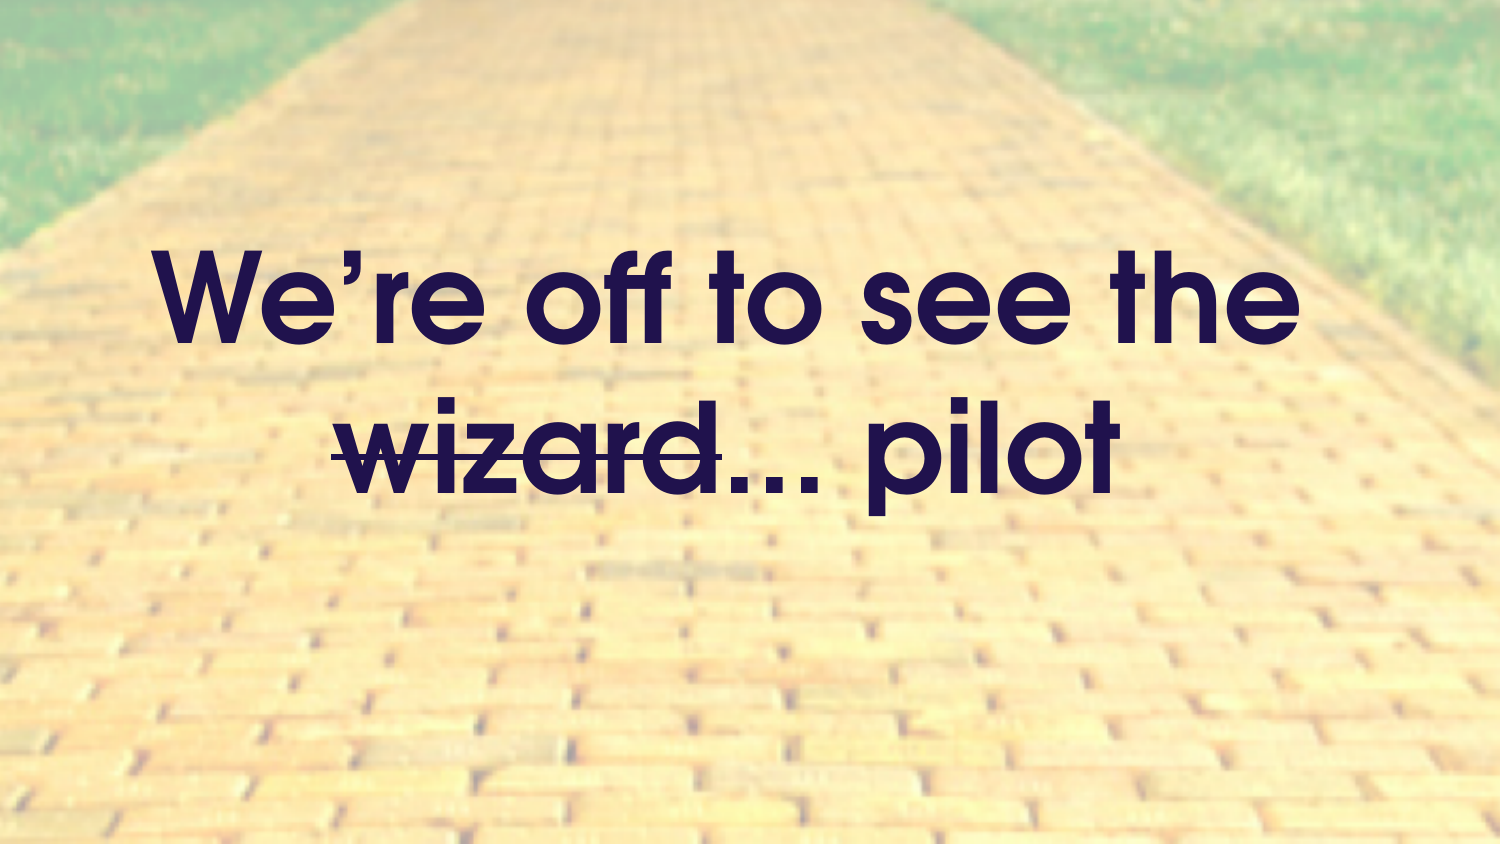

# We’re off to see the wizard... pilot